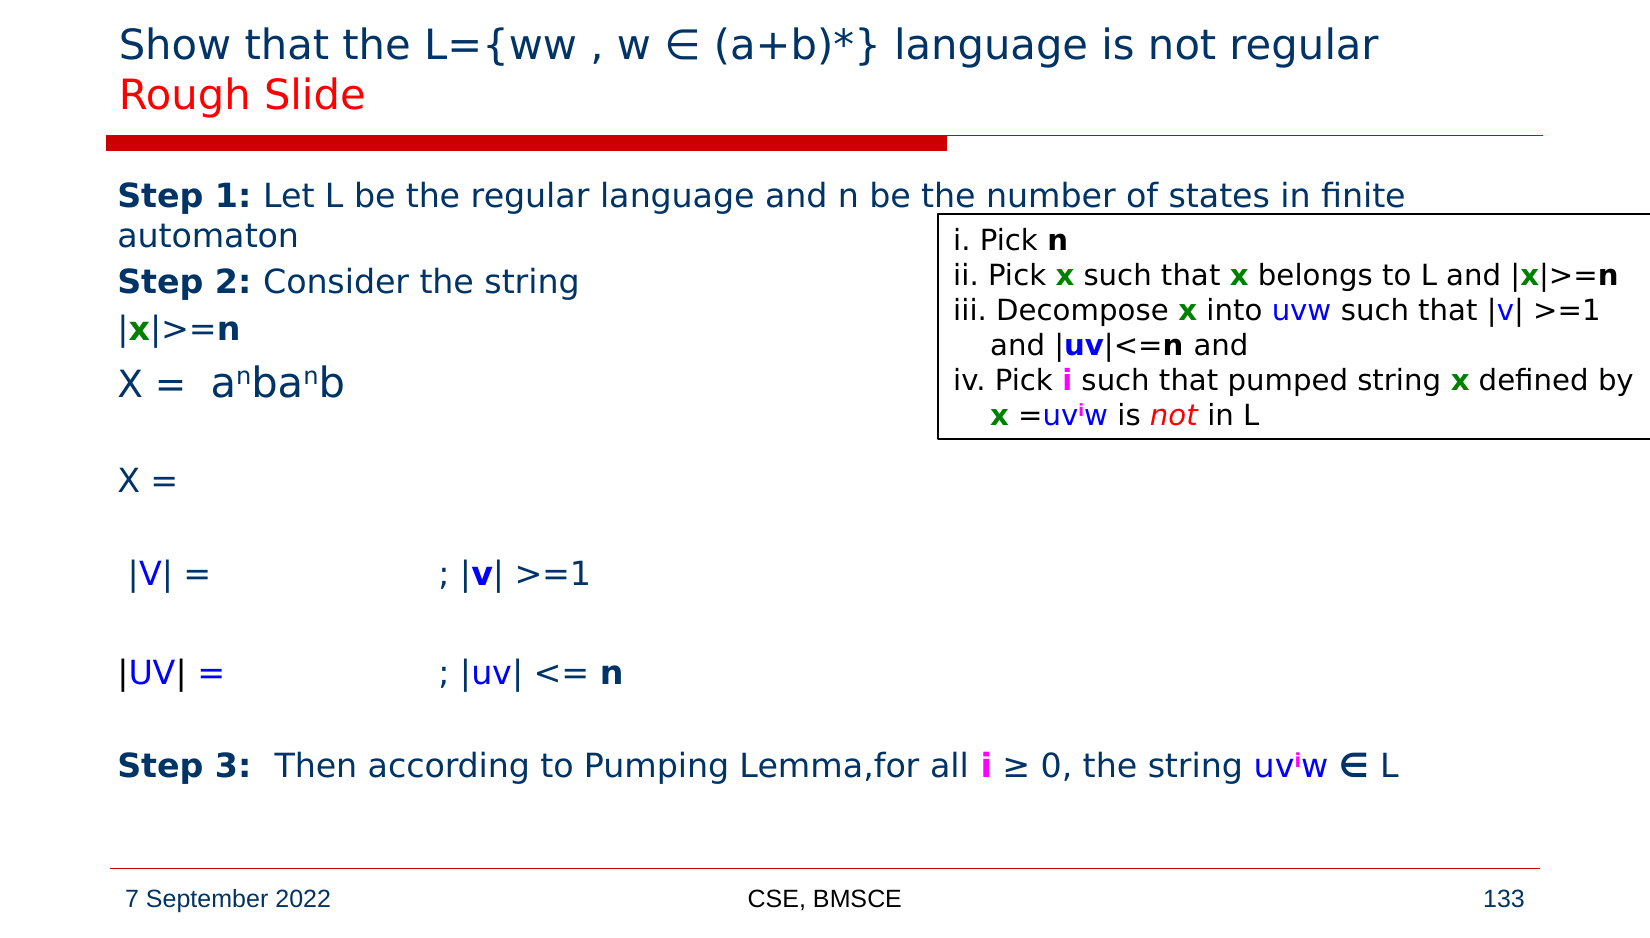

# Show that the L={ww , w ∈ (a+b)*} language is not regular Rough Slide
Step 1: Let L be the regular language and n be the number of states in finite automaton
Step 2: Consider the string
|x|>=n
X =  anbanb

X =

 |V| =		  ; |v| >=1

|UV| =		  ; |uv| <= n

Step 3:  Then according to Pumping Lemma,for all i ≥ 0, the string uviw ∈ L

i. Pick n
ii. Pick x such that x belongs to L and |x|>=n
iii. Decompose x into uvw such that |v| >=1
    and |uv|<=n and
iv. Pick i such that pumped string x defined by
    x =uviw is not in L
CSE, BMSCE
133
7 September 2022